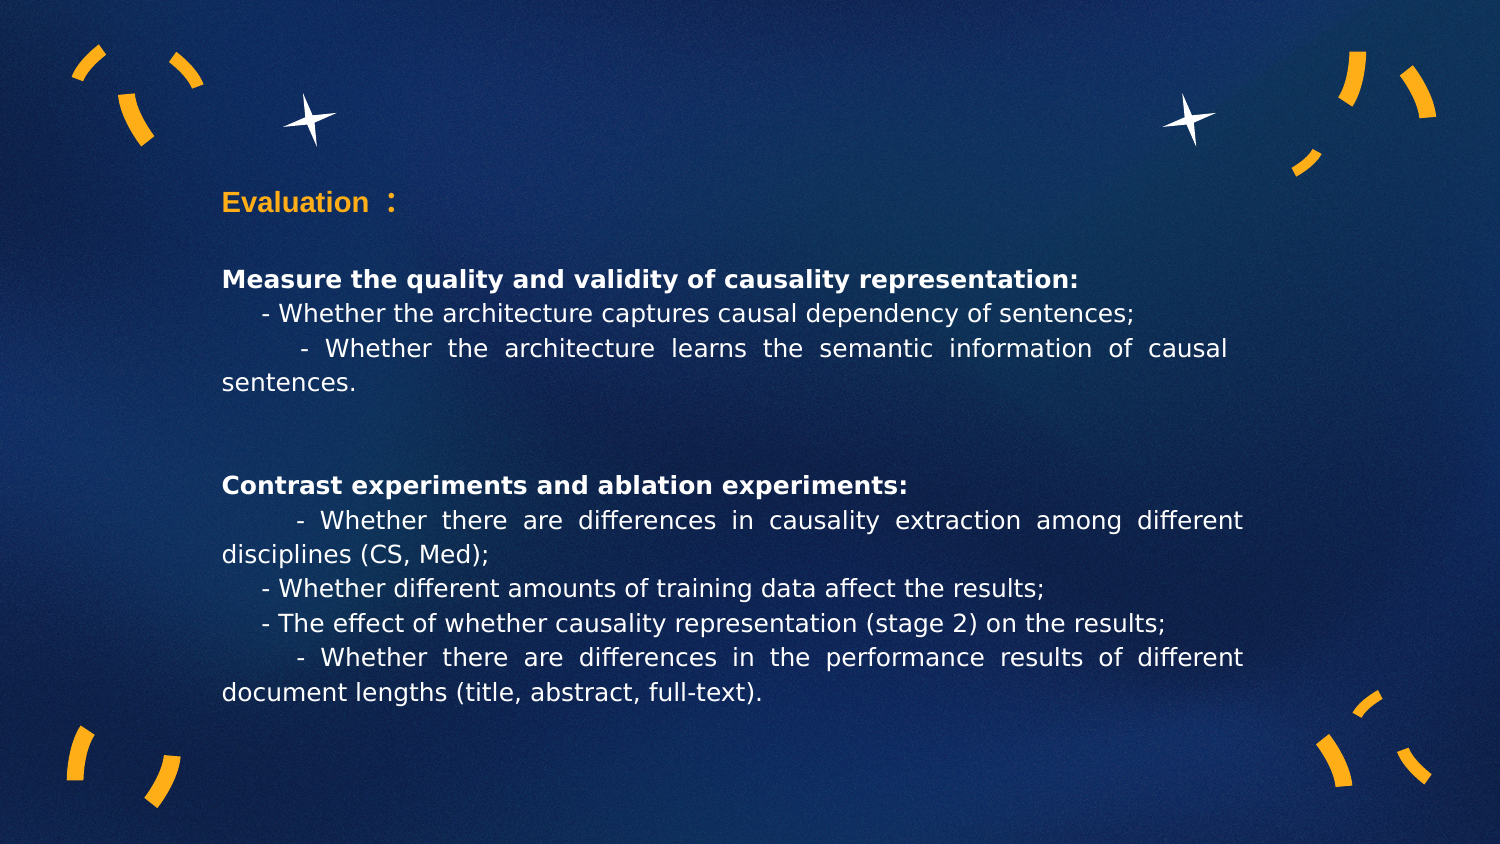

Evaluation ：

Measure the quality and validity of causality representation:
     - Whether the architecture captures causal dependency of sentences;
     - Whether the architecture learns the semantic information of causal  sentences.

Contrast experiments and ablation experiments:
     - Whether there are differences in causality extraction among different disciplines (CS, Med);
     - Whether different amounts of training data affect the results;
     - The effect of whether causality representation (stage 2) on the results;
     - Whether there are differences in the performance results of different document lengths (title, abstract, full-text).